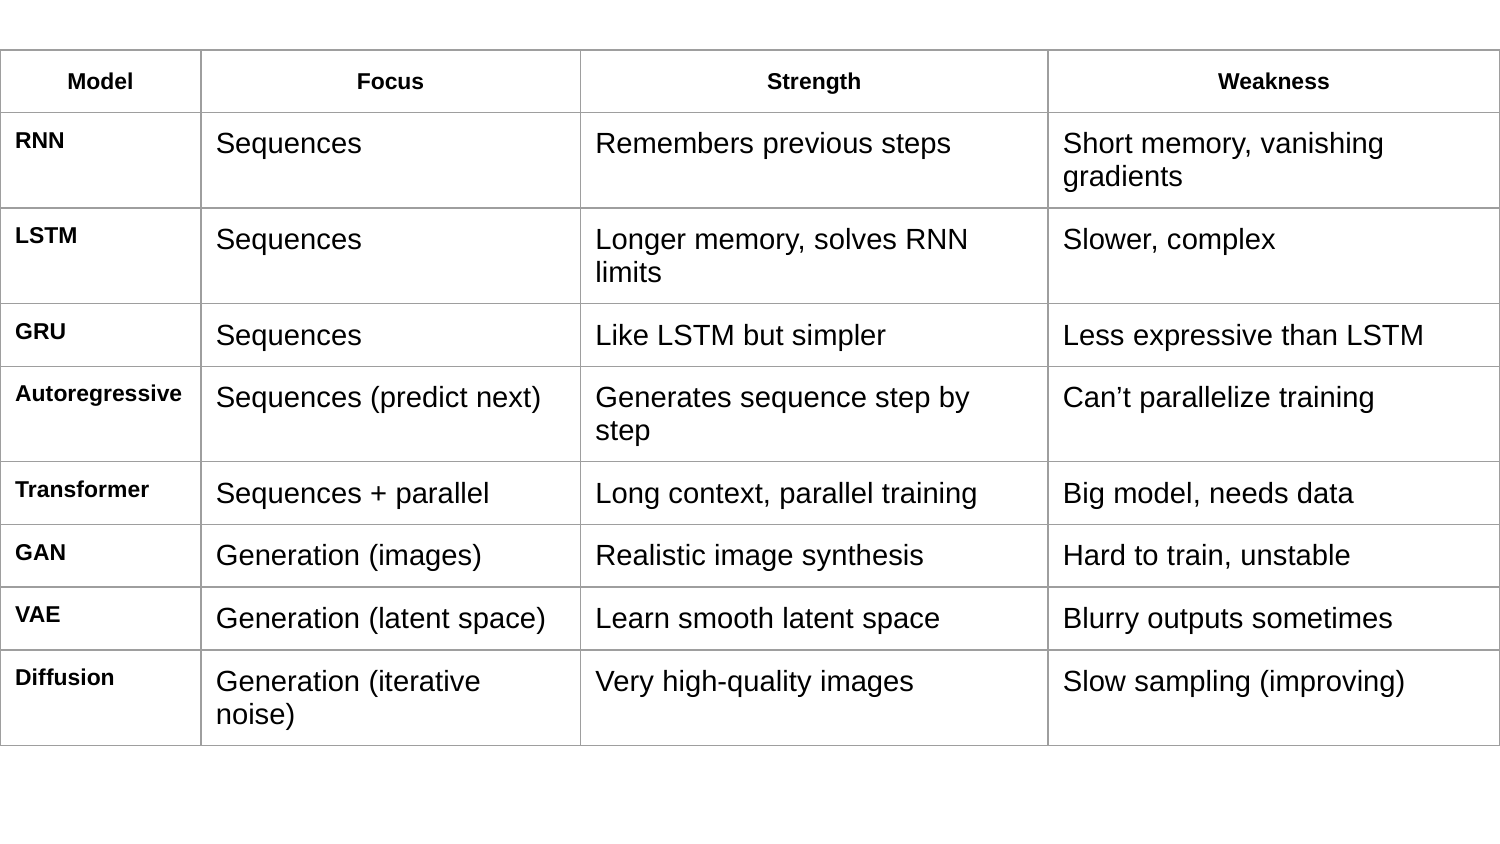

| Model | Focus | Strength | Weakness |
| --- | --- | --- | --- |
| RNN | Sequences | Remembers previous steps | Short memory, vanishing gradients |
| LSTM | Sequences | Longer memory, solves RNN limits | Slower, complex |
| GRU | Sequences | Like LSTM but simpler | Less expressive than LSTM |
| Autoregressive | Sequences (predict next) | Generates sequence step by step | Can’t parallelize training |
| Transformer | Sequences + parallel | Long context, parallel training | Big model, needs data |
| GAN | Generation (images) | Realistic image synthesis | Hard to train, unstable |
| VAE | Generation (latent space) | Learn smooth latent space | Blurry outputs sometimes |
| Diffusion | Generation (iterative noise) | Very high-quality images | Slow sampling (improving) |